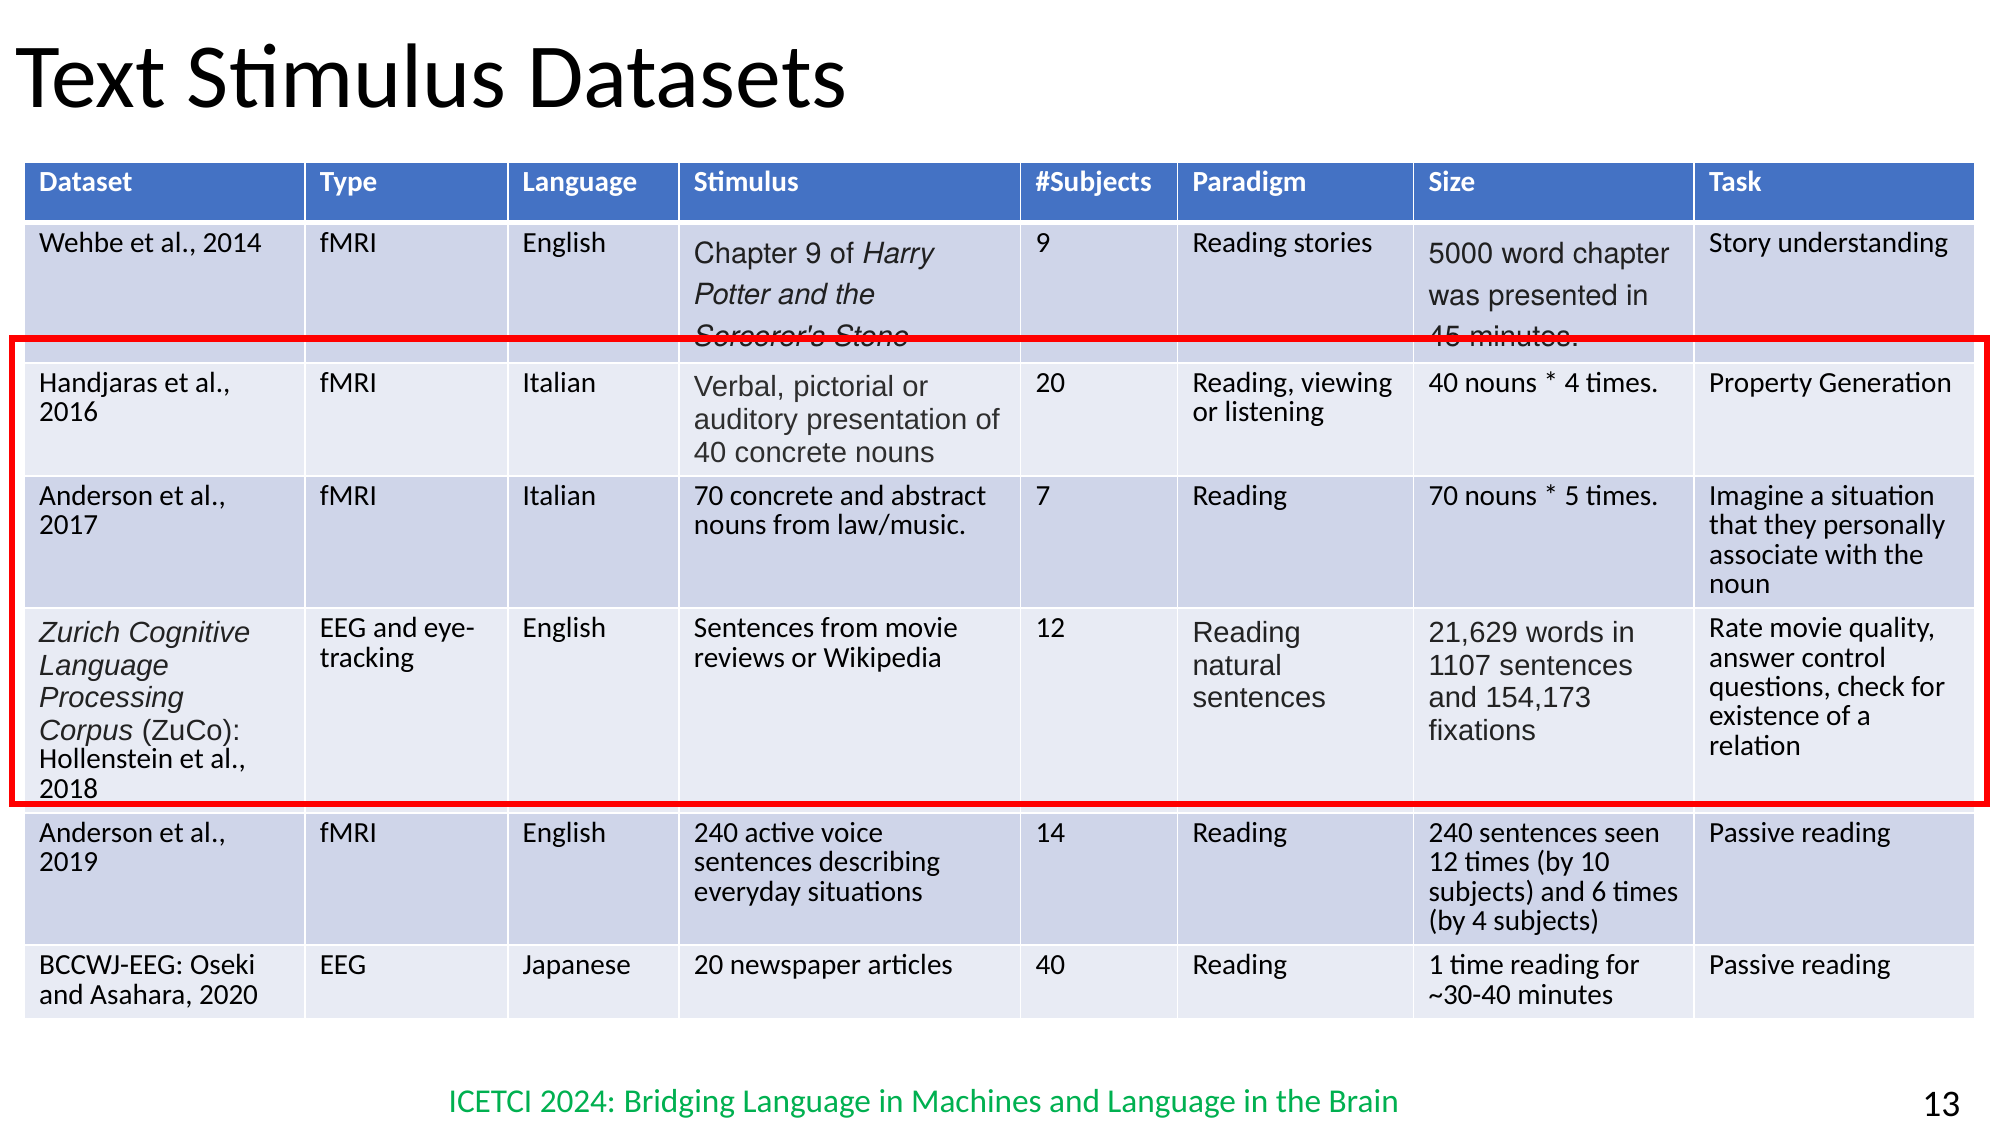

# Text Stimulus Datasets
| Dataset | Type | Language | Stimulus | #Subjects | Paradigm | Size | Task |
| --- | --- | --- | --- | --- | --- | --- | --- |
| Wehbe et al., 2014 | fMRI | English | Chapter 9 of Harry Potter and the Sorcerer's Stone | 9 | Reading stories | 5000 word chapter was presented in 45 minutes. | Story understanding |
| Handjaras et al., 2016 | fMRI | Italian | Verbal, pictorial or auditory presentation of 40 concrete nouns | 20 | Reading, viewing or listening | 40 nouns \* 4 times. | Property Generation |
| Anderson et al., 2017 | fMRI | Italian | 70 concrete and abstract nouns from law/music. | 7 | Reading | 70 nouns \* 5 times. | Imagine a situation that they personally associate with the noun |
| Zurich Cognitive Language Processing Corpus (ZuCo): Hollenstein et al., 2018 | EEG and eye-tracking | English | Sentences from movie reviews or Wikipedia | 12 | Reading natural sentences | 21,629 words in 1107 sentences and 154,173 fixations | Rate movie quality, answer control questions, check for existence of a relation |
| Anderson et al., 2019 | fMRI | English | 240 active voice sentences describing everyday situations | 14 | Reading | 240 sentences seen 12 times (by 10 subjects) and 6 times (by 4 subjects) | Passive reading |
| BCCWJ-EEG: Oseki and Asahara, 2020 | EEG | Japanese | 20 newspaper articles | 40 | Reading | 1 time reading for ~30-40 minutes | Passive reading |

13
ICETCI 2024: Bridging Language in Machines and Language in the Brain